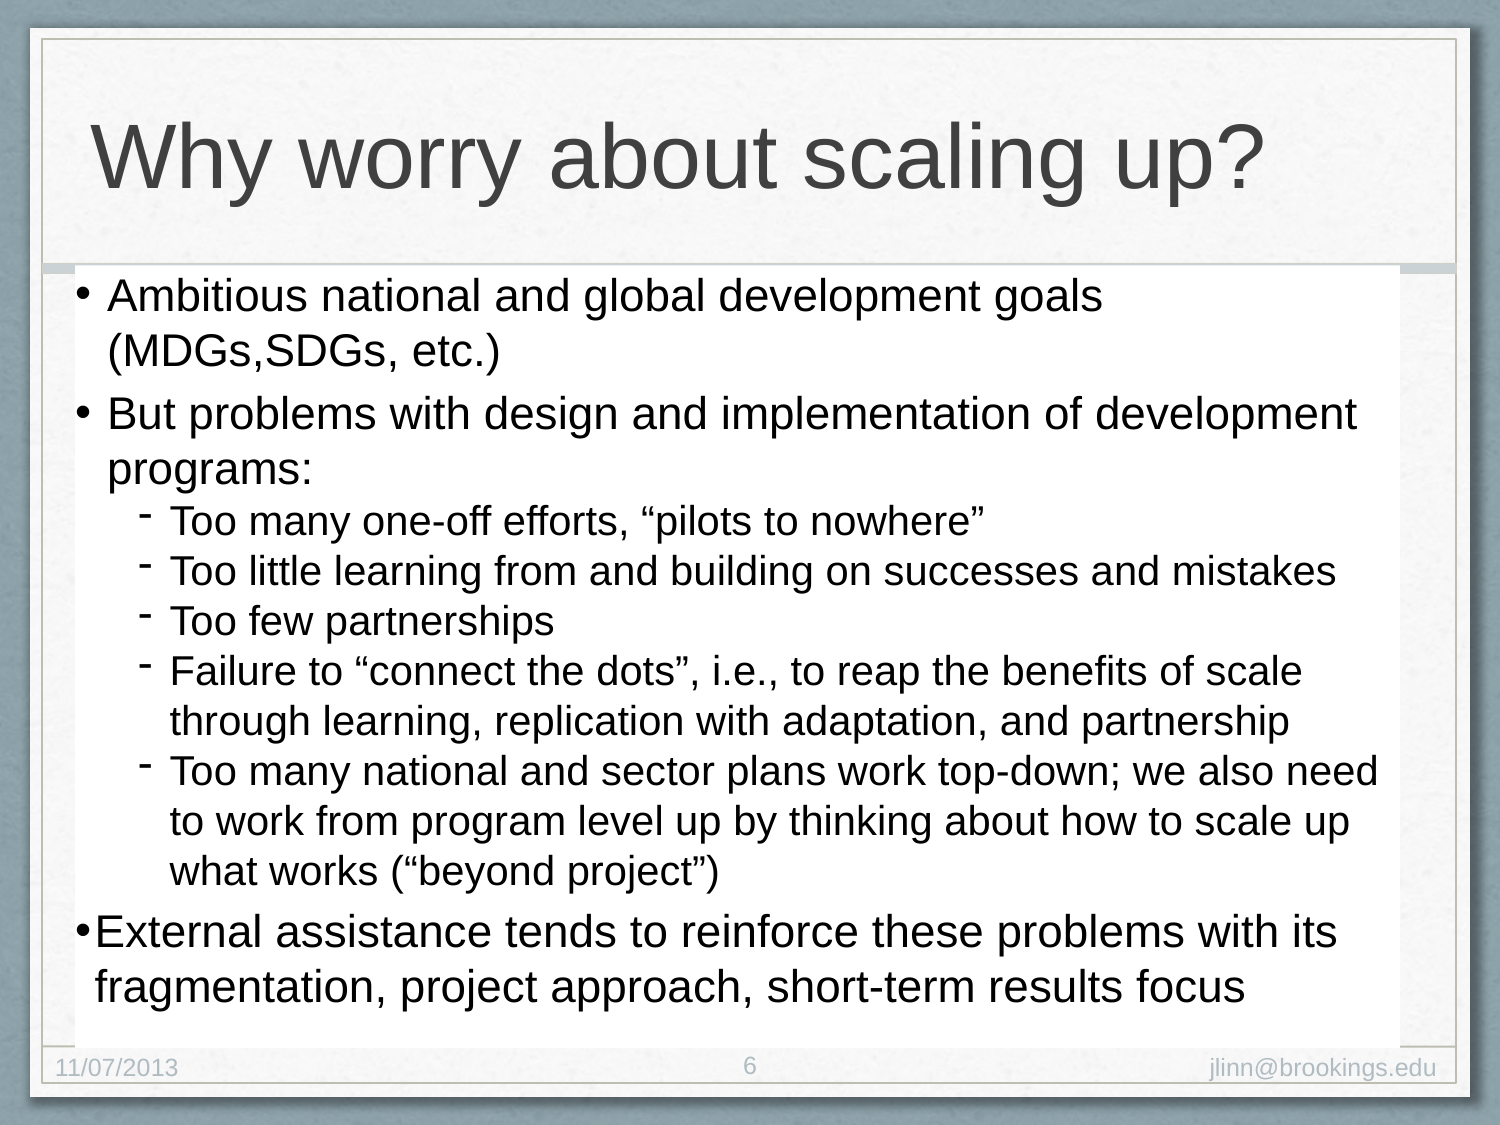

# Why worry about scaling up?
Ambitious national and global development goals (MDGs,SDGs, etc.)
But problems with design and implementation of development programs:
Too many one-off efforts, “pilots to nowhere”
Too little learning from and building on successes and mistakes
Too few partnerships
Failure to “connect the dots”, i.e., to reap the benefits of scale through learning, replication with adaptation, and partnership
Too many national and sector plans work top-down; we also need to work from program level up by thinking about how to scale up what works (“beyond project”)
External assistance tends to reinforce these problems with its fragmentation, project approach, short-term results focus

6
11/07/2013
jlinn@brookings.edu